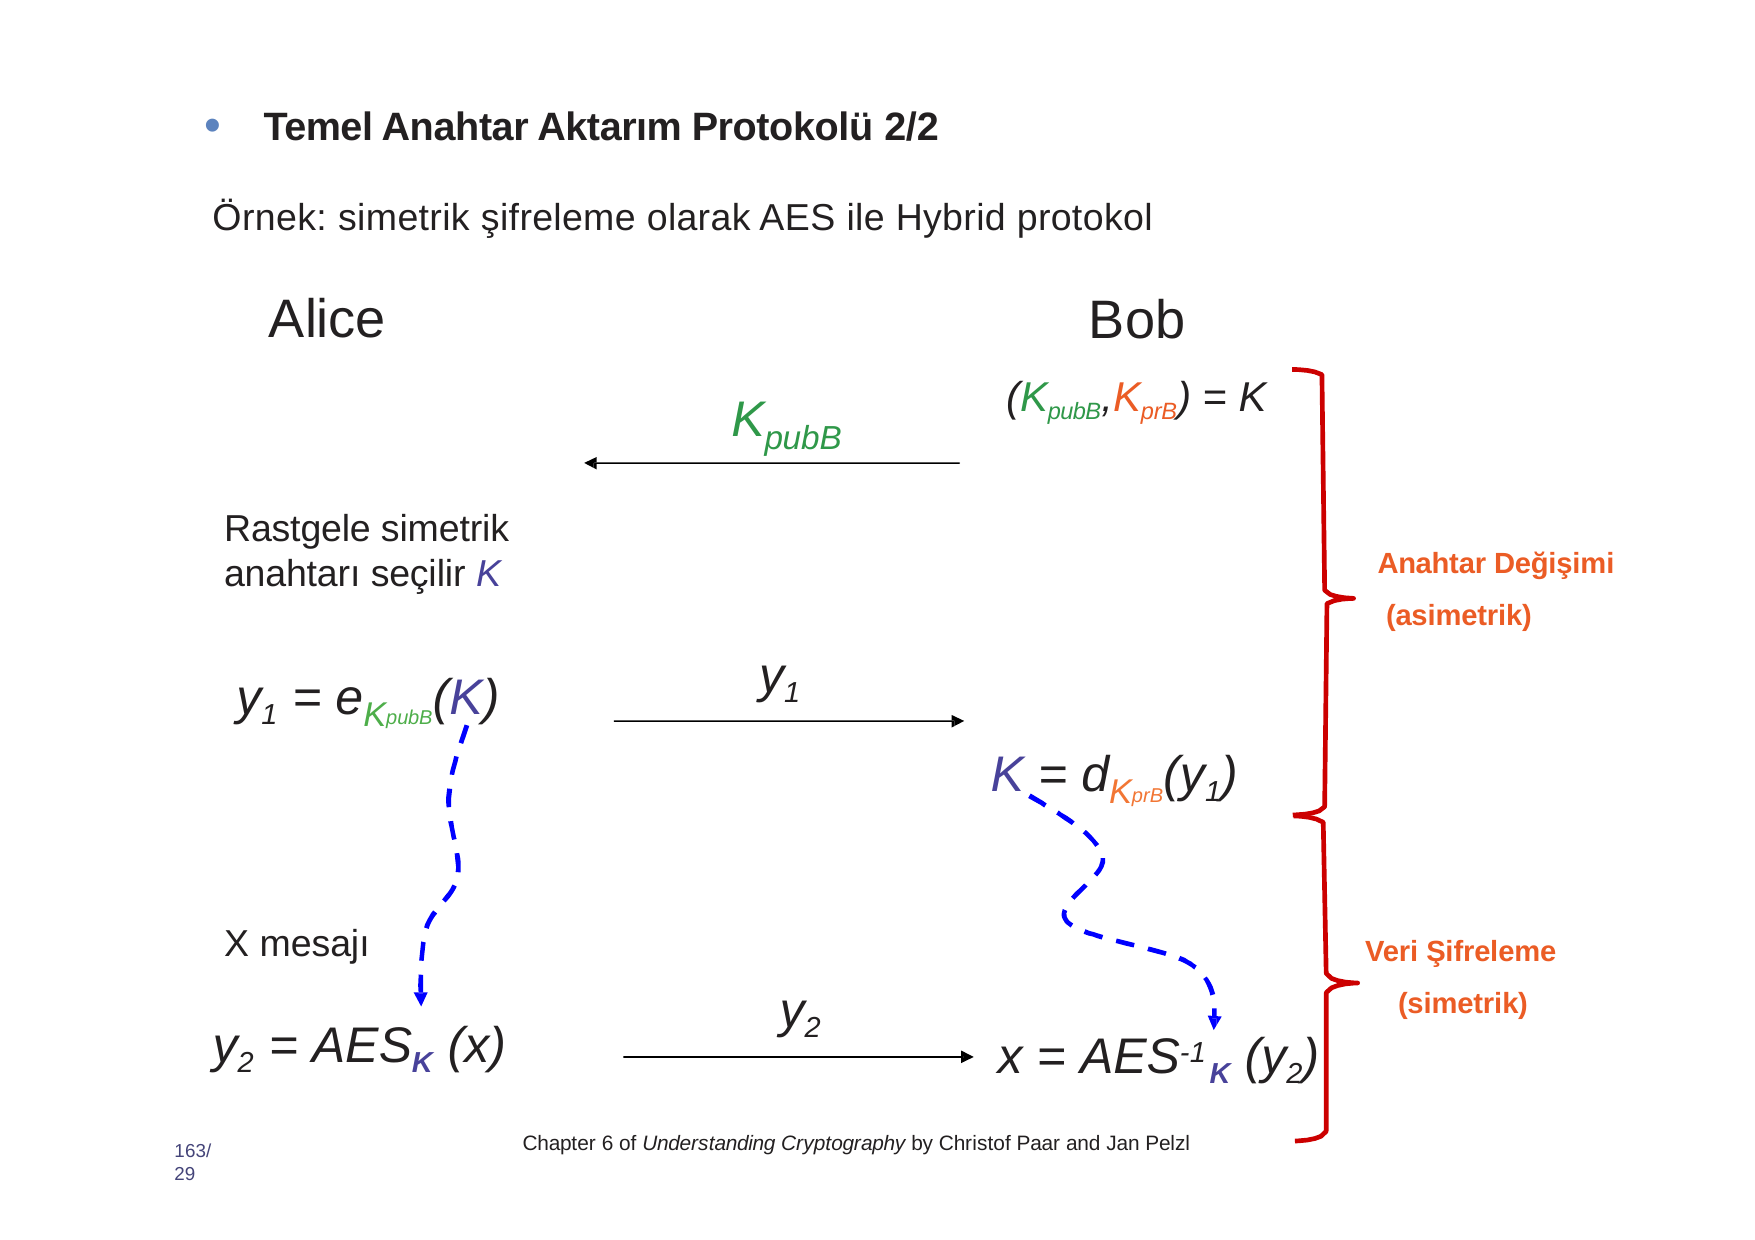

Temel Anahtar Aktarım Protokolü 2/2

Örnek: simetrik şifreleme olarak AES ile Hybrid protokol
Alice
Bob

(KpubB,KprB) = K

K
pubB

Rastgele simetrik anahtarı seçilir K
Anahtar Değişimi (asimetrik)
y1
y1 = eKpubB(K)

K = dKprB(y1)

Veri Şifreleme (simetrik)
X mesajı
y2
y2 = AESK (x)
x = AES-1
K (y2)

Chapter 6 of Understanding Cryptography by Christof Paar and Jan Pelzl
163/29